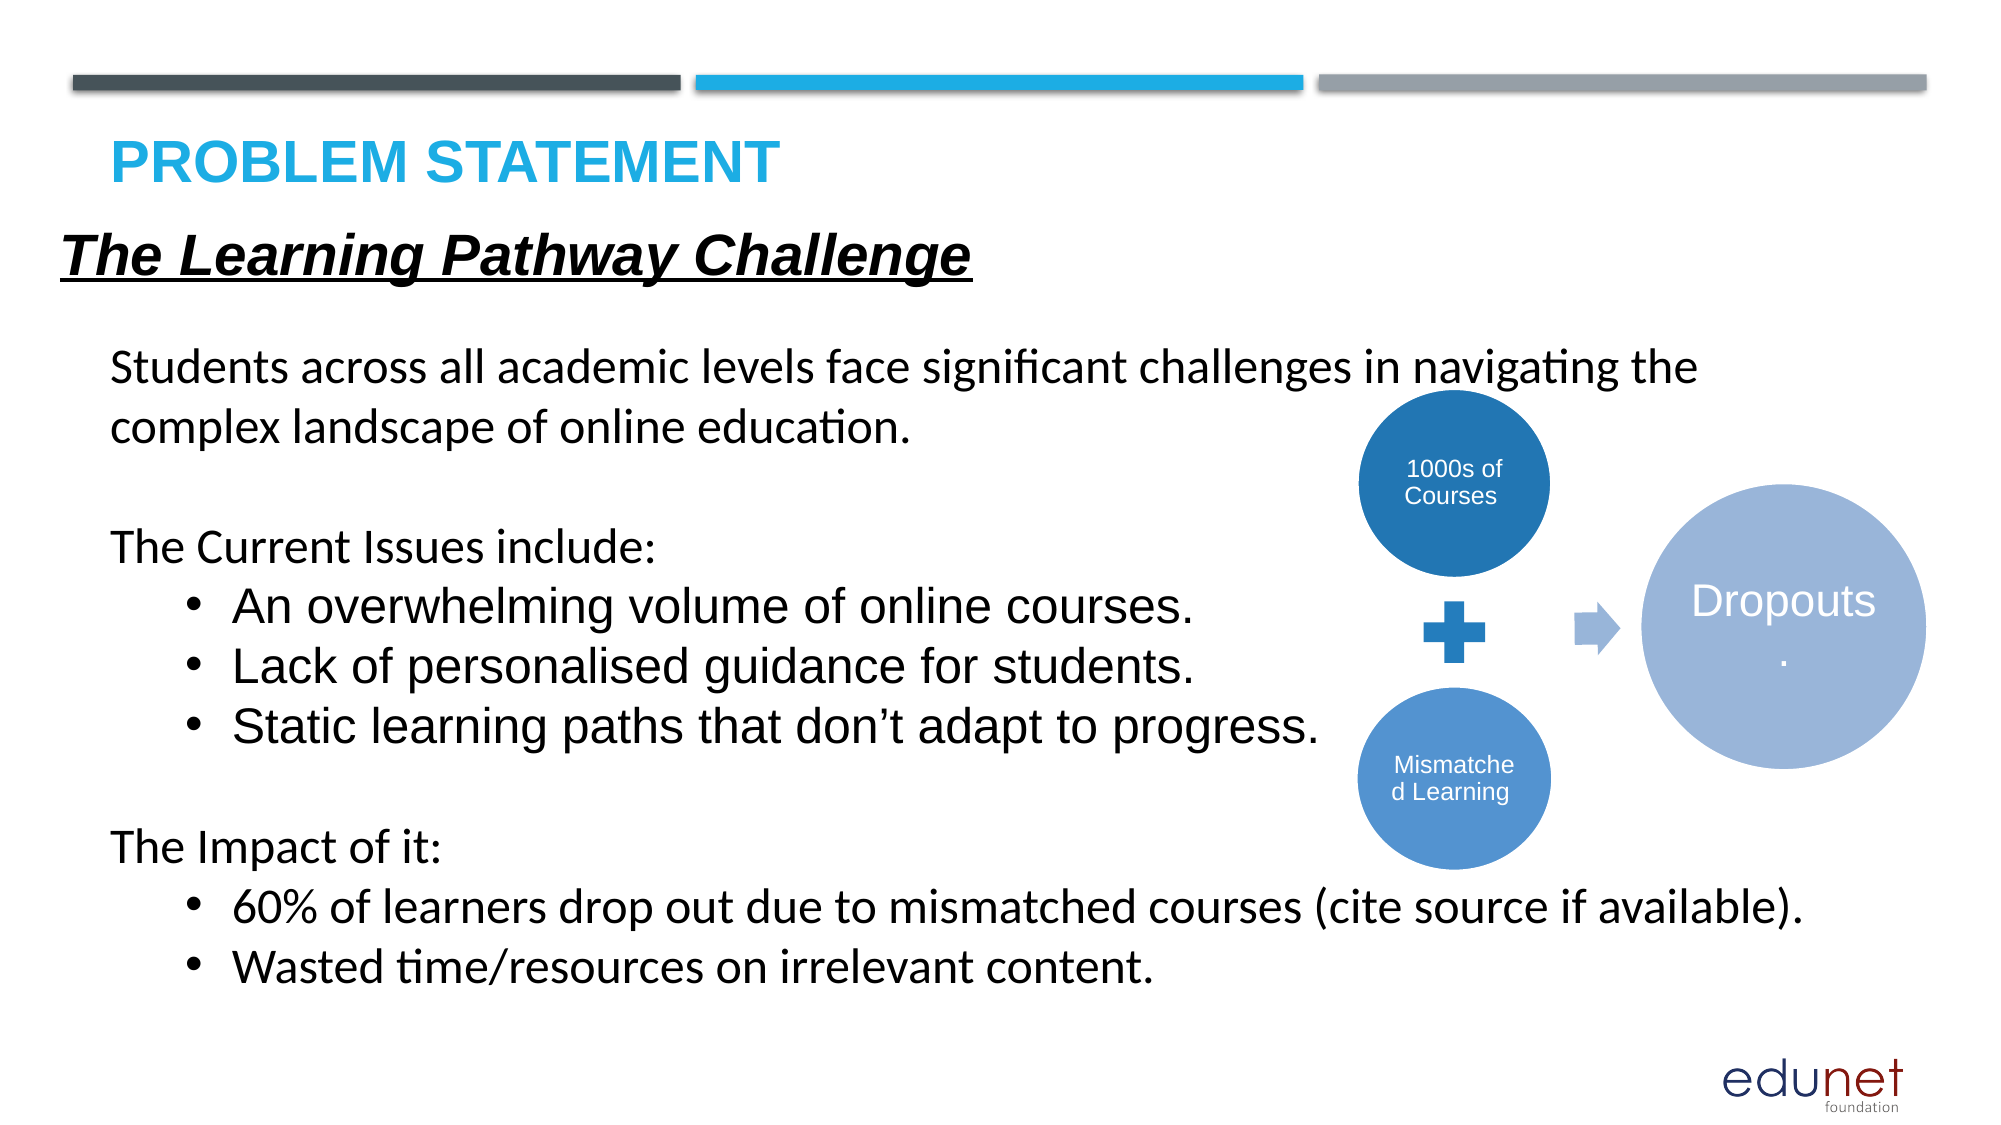

# Problem Statement
The Learning Pathway Challenge
Students across all academic levels face significant challenges in navigating the complex landscape of online education.
The Current Issues include:
An overwhelming volume of online courses.
Lack of personalised guidance for students.
Static learning paths that don’t adapt to progress.
The Impact of it:
60% of learners drop out due to mismatched courses (cite source if available).
Wasted time/resources on irrelevant content.

1000s of Courses
Dropouts.

Mismatched Learning